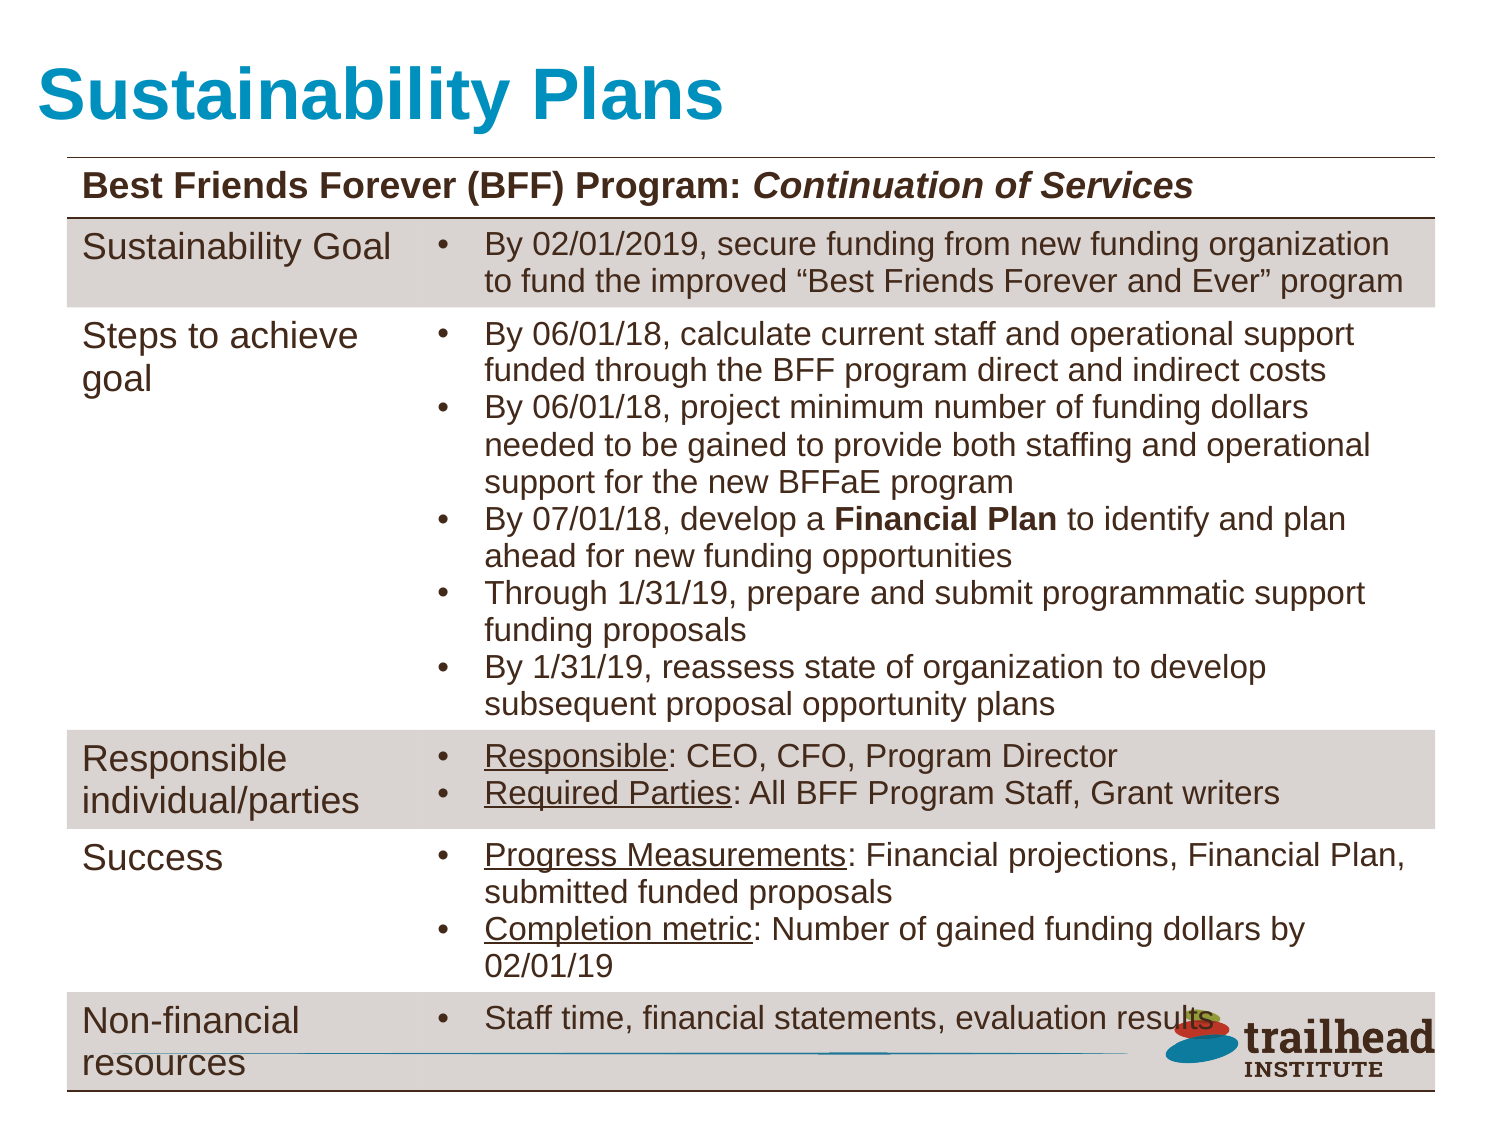

# Sustainability Plans
| Best Friends Forever (BFF) Program: Continuation of Services |  |
| --- | --- |
| Sustainability Goal | By 02/01/2019, secure funding from new funding organization to fund the improved “Best Friends Forever and Ever” program |
| Steps to achieve goal | By 06/01/18, calculate current staff and operational support funded through the BFF program direct and indirect costs By 06/01/18, project minimum number of funding dollars needed to be gained to provide both staffing and operational support for the new BFFaE program By 07/01/18, develop a Financial Plan to identify and plan ahead for new funding opportunities Through 1/31/19, prepare and submit programmatic support funding proposals By 1/31/19, reassess state of organization to develop subsequent proposal opportunity plans |
| Responsible individual/parties | Responsible: CEO, CFO, Program Director Required Parties: All BFF Program Staff, Grant writers |
| Success | Progress Measurements: Financial projections, Financial Plan, submitted funded proposals Completion metric: Number of gained funding dollars by 02/01/19 |
| Non-financial resources | Staff time, financial statements, evaluation results |